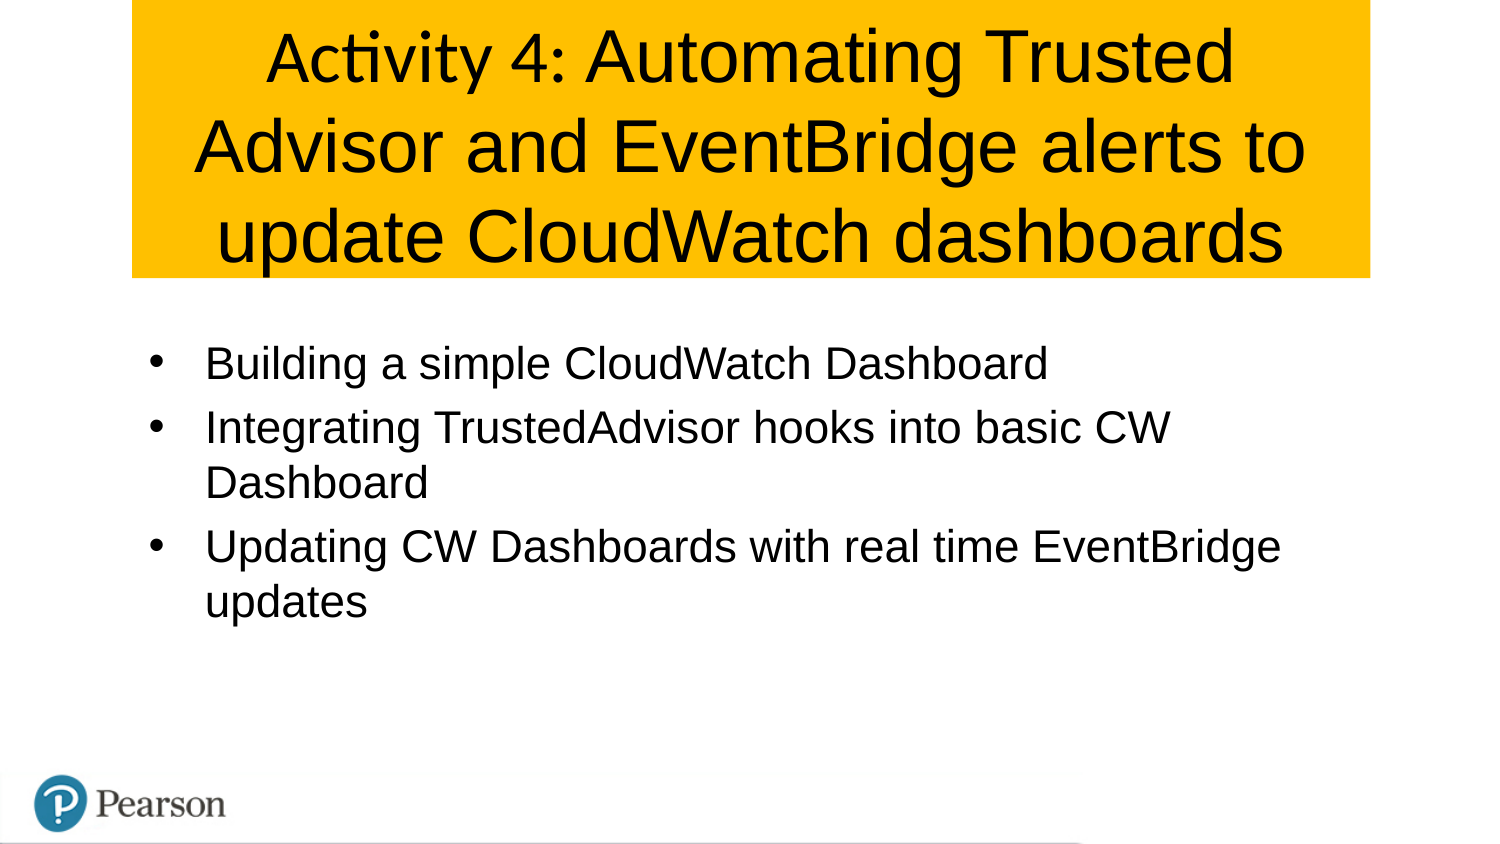

# Activity 4: Automating Trusted Advisor and EventBridge alerts to update CloudWatch dashboards

Building a simple CloudWatch Dashboard
Integrating TrustedAdvisor hooks into basic CW Dashboard
Updating CW Dashboards with real time EventBridge updates